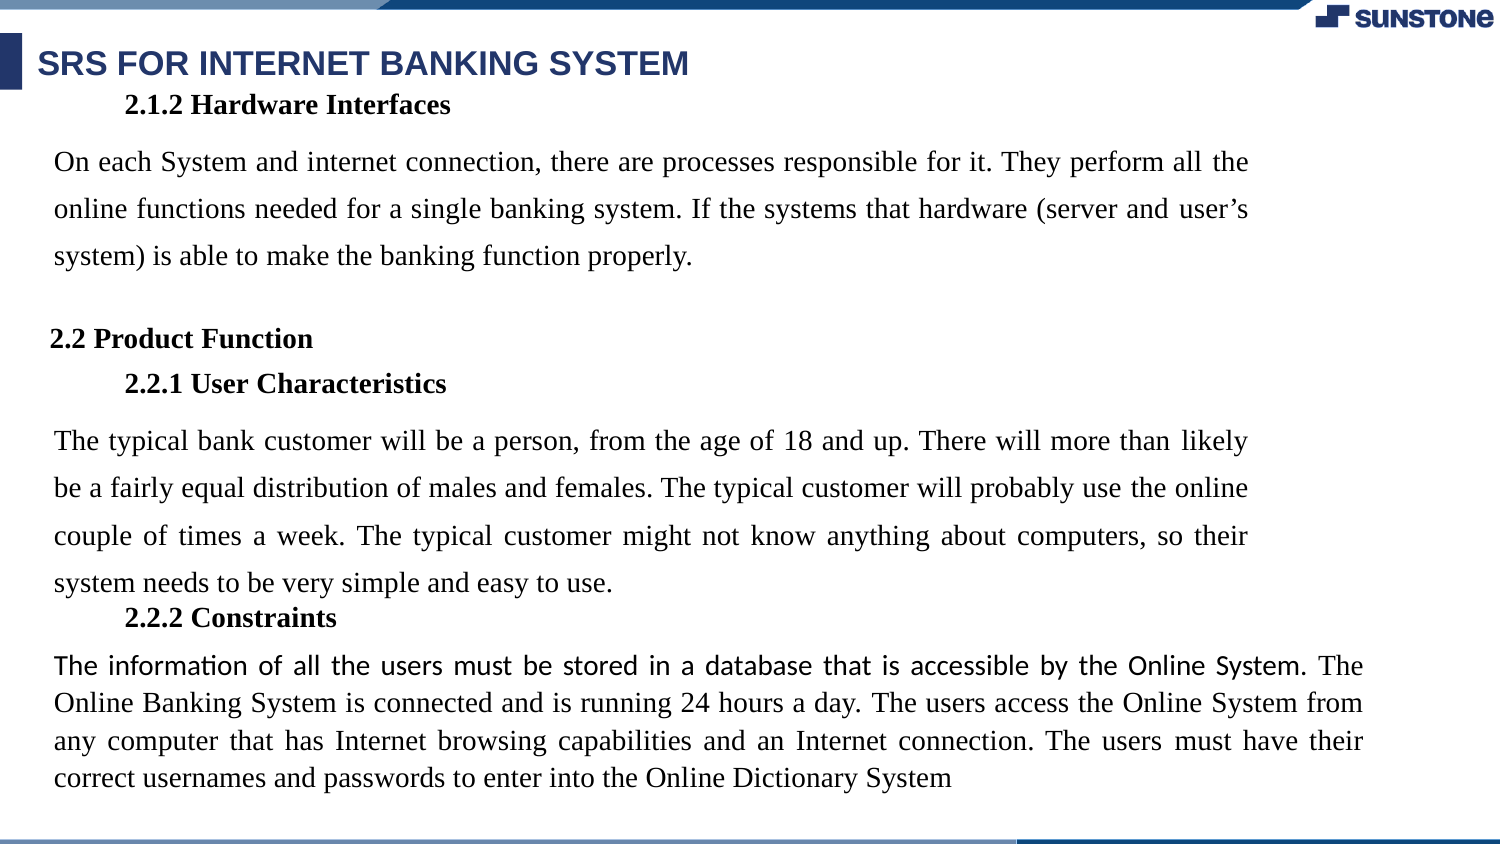

# SRS FOR INTERNET BANKING SYSTEM
2.1.2 Hardware Interfaces
On each System and internet connection, there are processes responsible for it. They perform all the online functions needed for a single banking system. If the systems that hardware (server and user’s system) is able to make the banking function properly.

2.2 Product Function
2.2.1 User Characteristics
The typical bank customer will be a person, from the age of 18 and up. There will more than likely be a fairly equal distribution of males and females. The typical customer will probably use the online couple of times a week. The typical customer might not know anything about computers, so their system needs to be very simple and easy to use.
2.2.2 Constraints
The information of all the users must be stored in a database that is accessible by the Online System. The Online Banking System is connected and is running 24 hours a day. The users access the Online System from any computer that has Internet browsing capabilities and an Internet connection. The users must have their correct usernames and passwords to enter into the Online Dictionary System